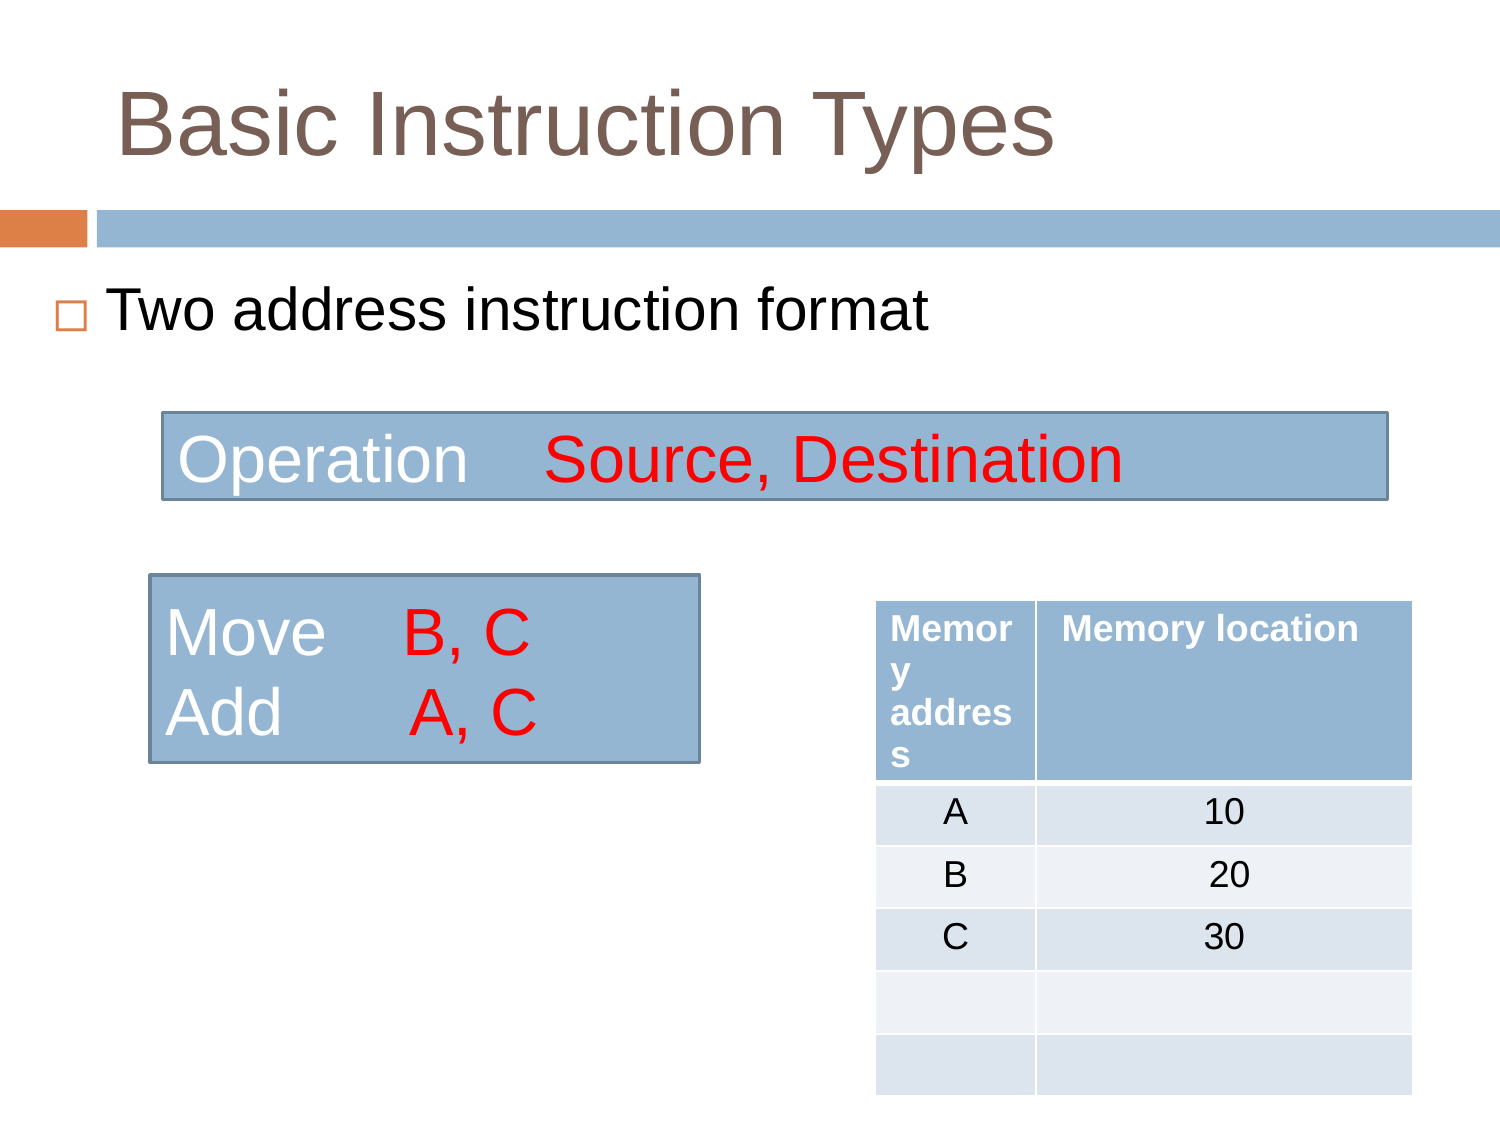

# Basic Instruction Types
Two address instruction format

Operation    Source, Destination

Move    B, C
Add       A, C

| Memory address | Memory location |
| --- | --- |
| A | 10 |
| B | 20 |
| C | 30 |
|  |  |
|  |  |